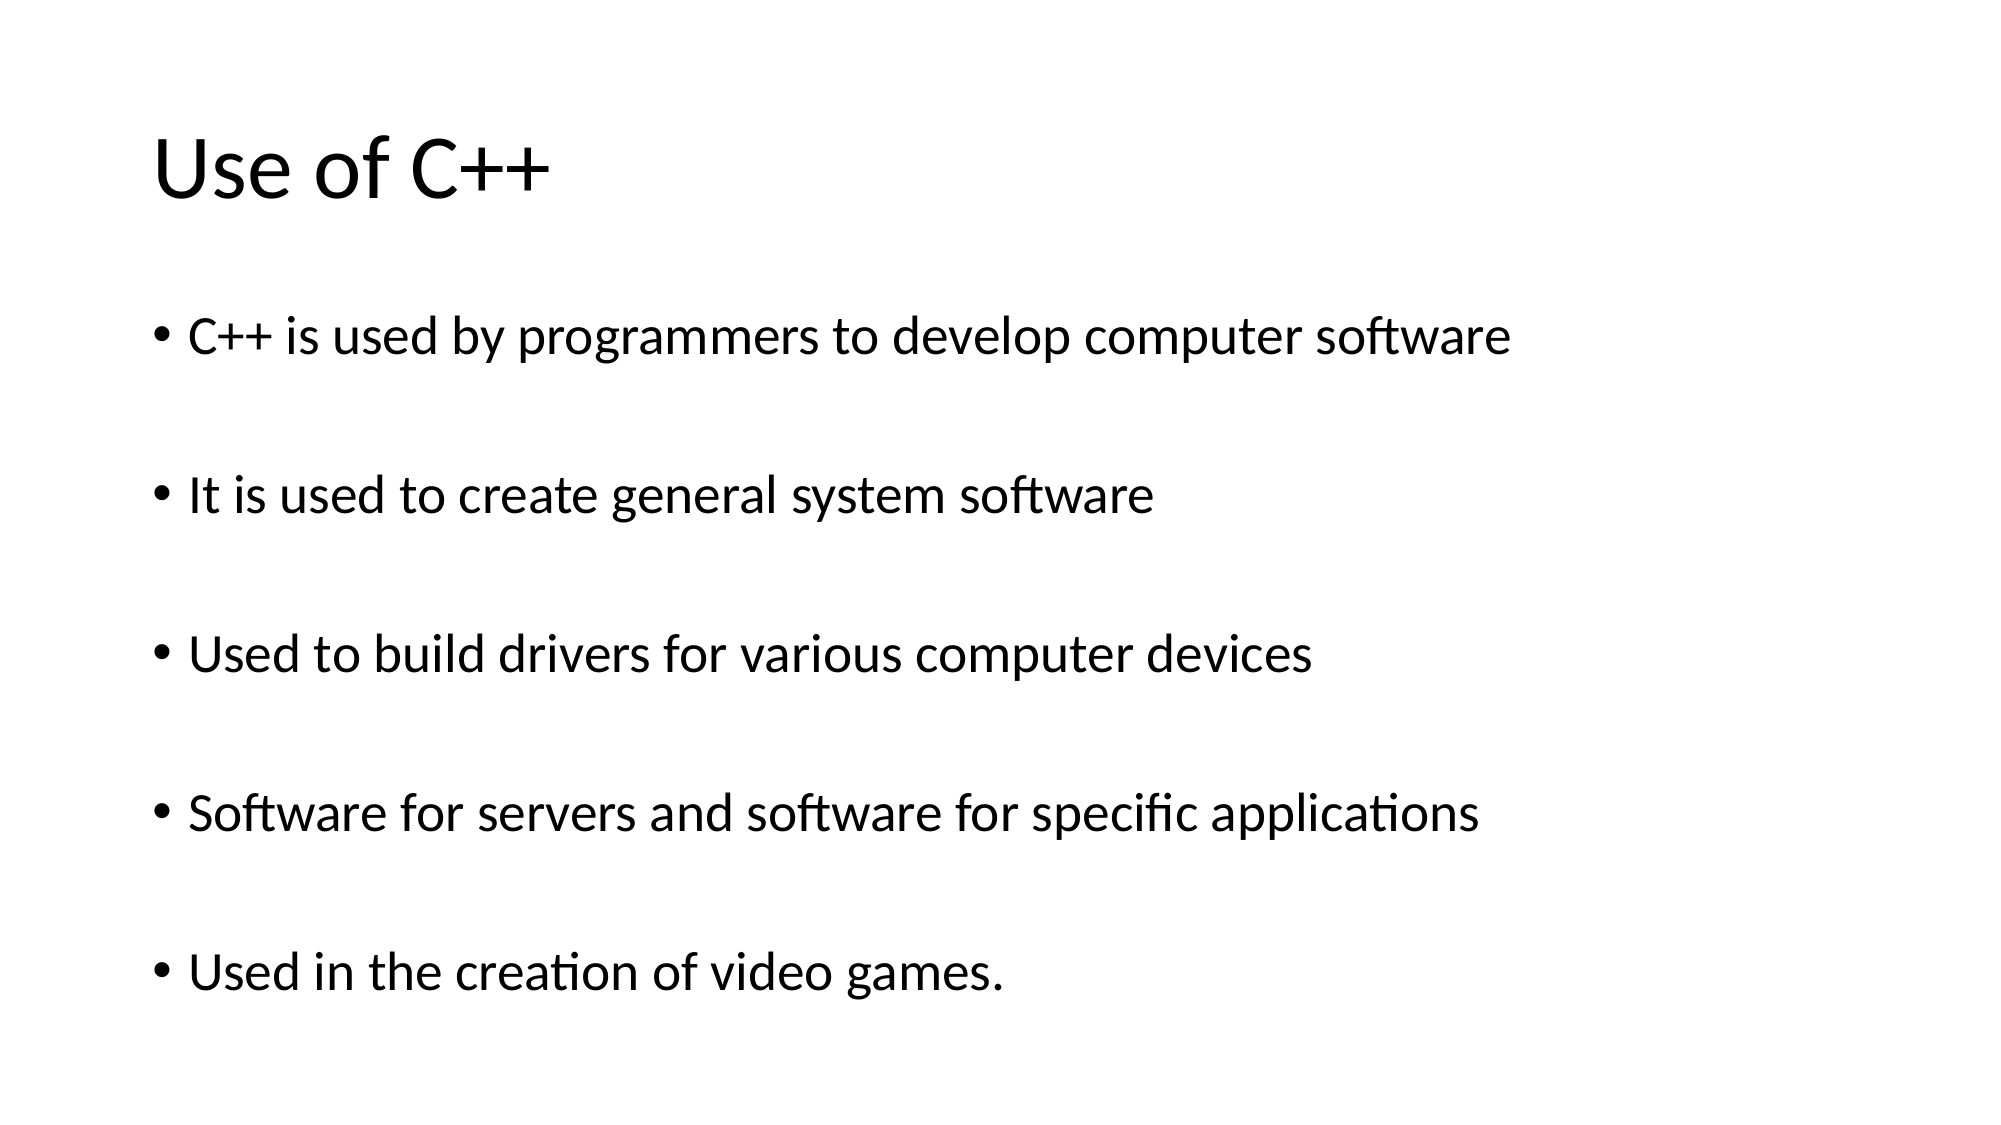

# Use of C++
C++ is used by programmers to develop computer software

It is used to create general system software

Used to build drivers for various computer devices

Software for servers and software for specific applications

Used in the creation of video games.